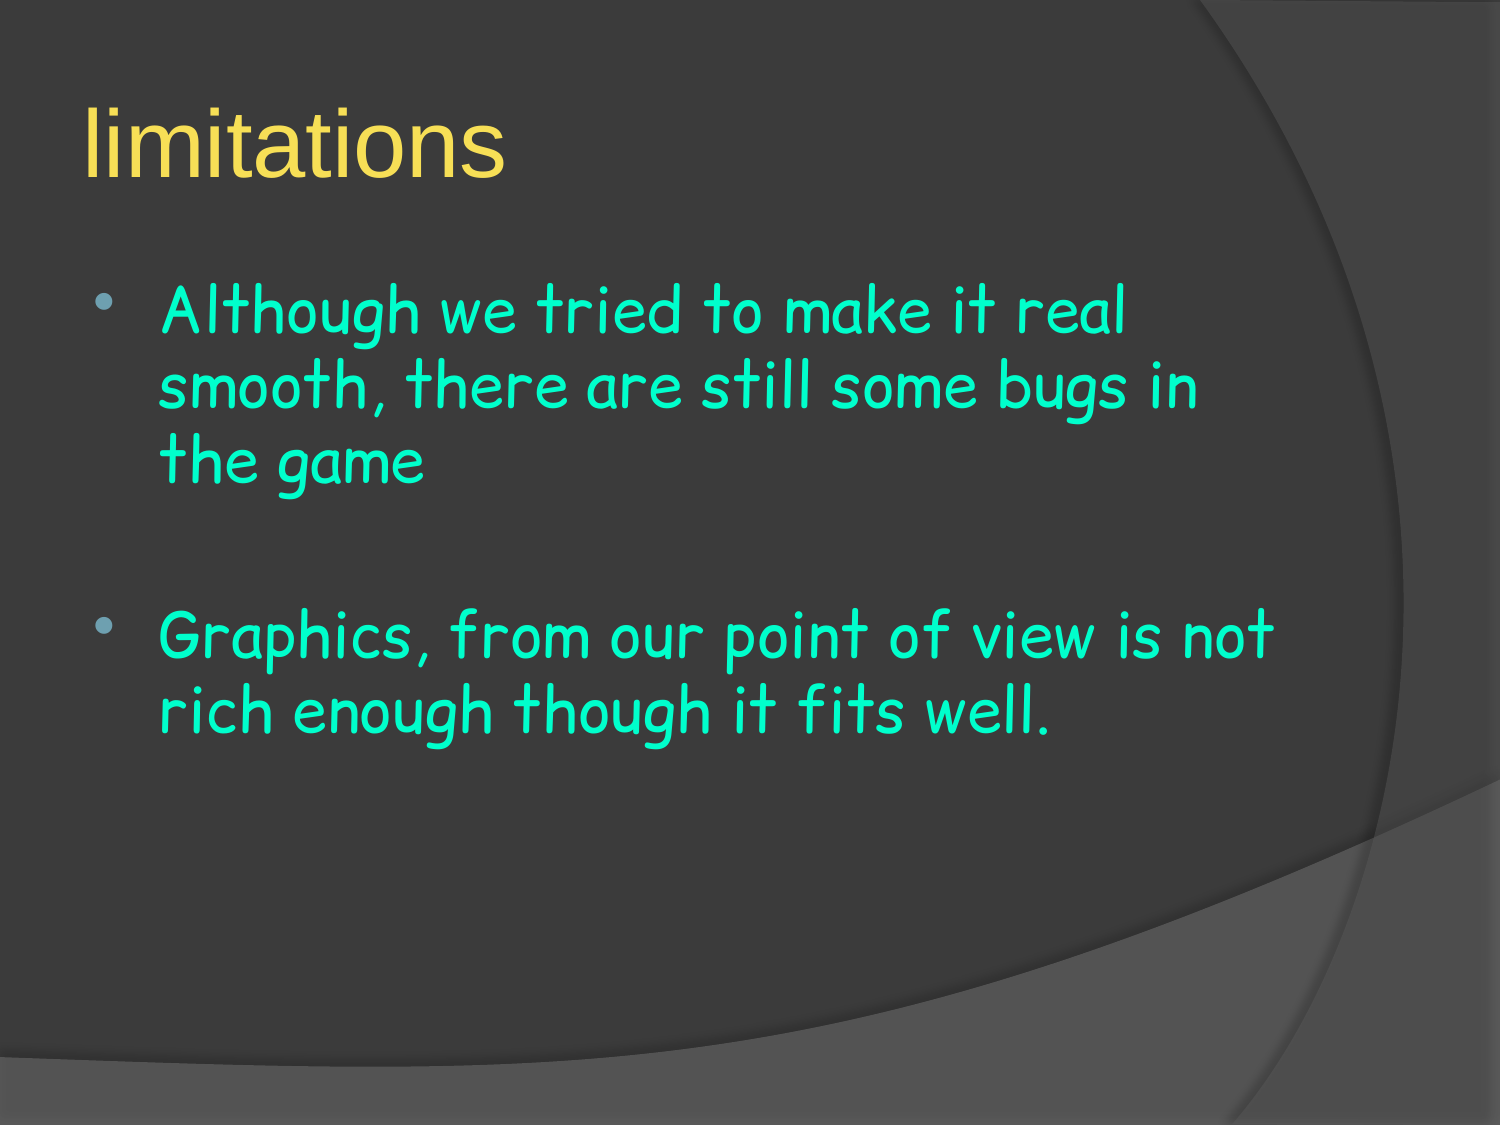

# limitations
Although we tried to make it real smooth, there are still some bugs in the game

Graphics, from our point of view is not rich enough though it fits well.